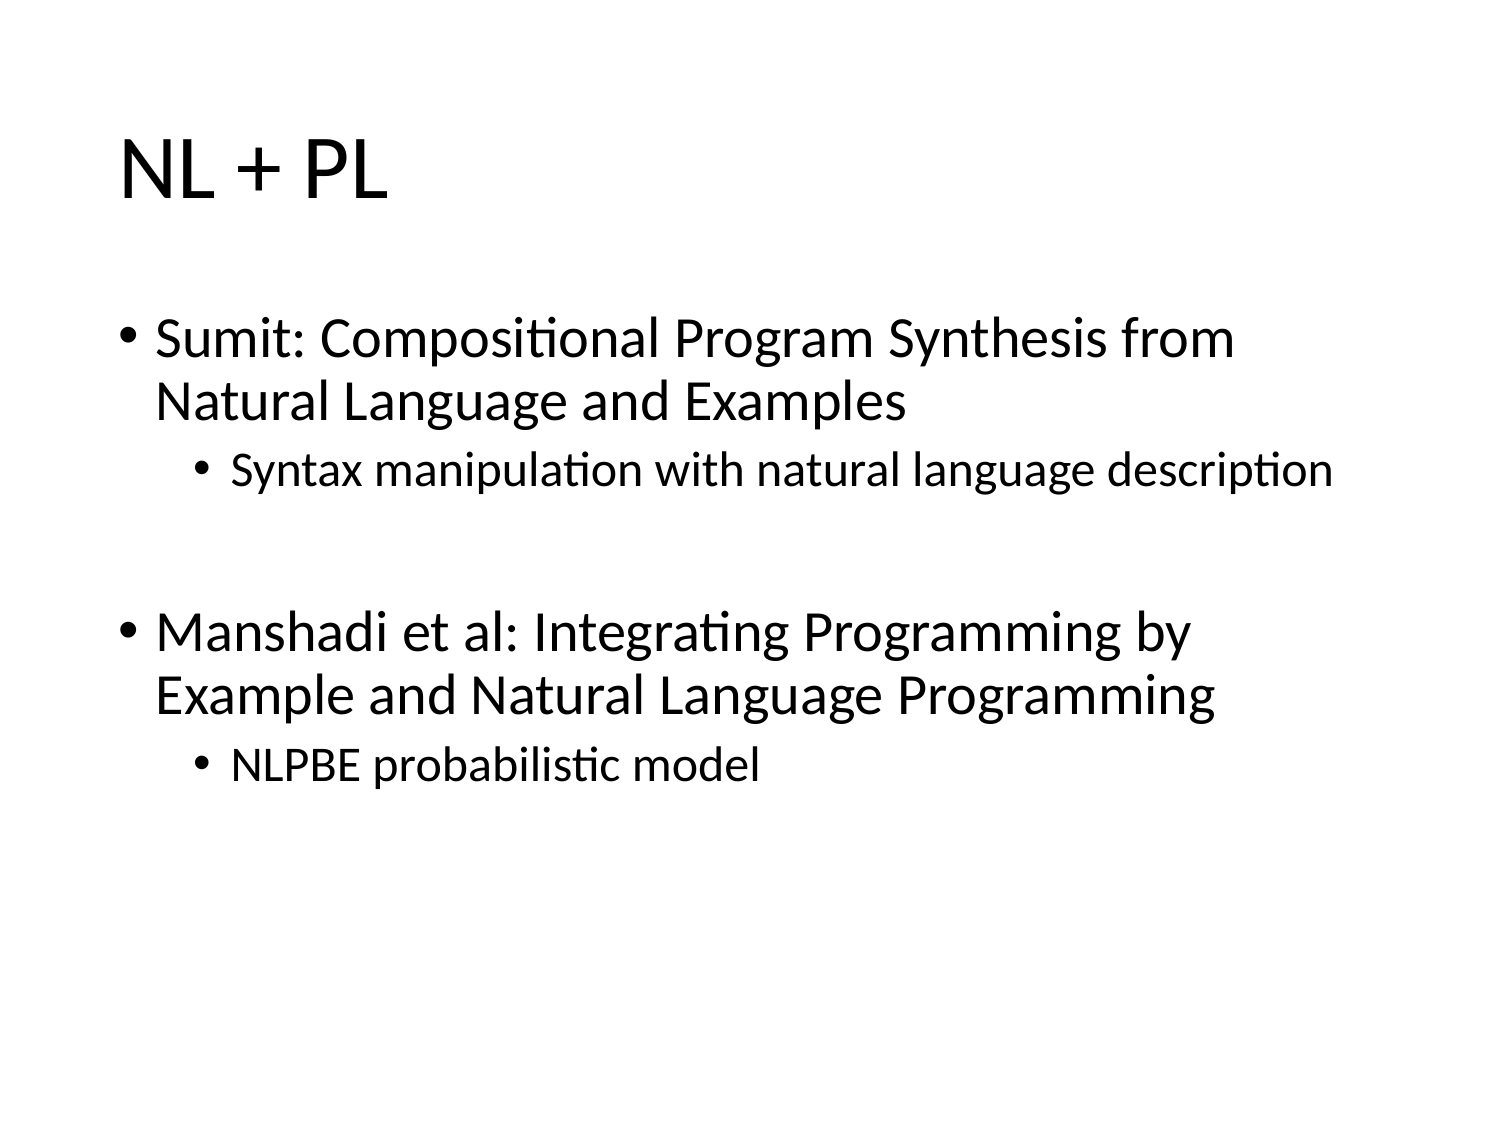

# NL + PL
Sumit: Compositional Program Synthesis from Natural Language and Examples
Syntax manipulation with natural language description

Manshadi et al: Integrating Programming by Example and Natural Language Programming
NLPBE probabilistic model